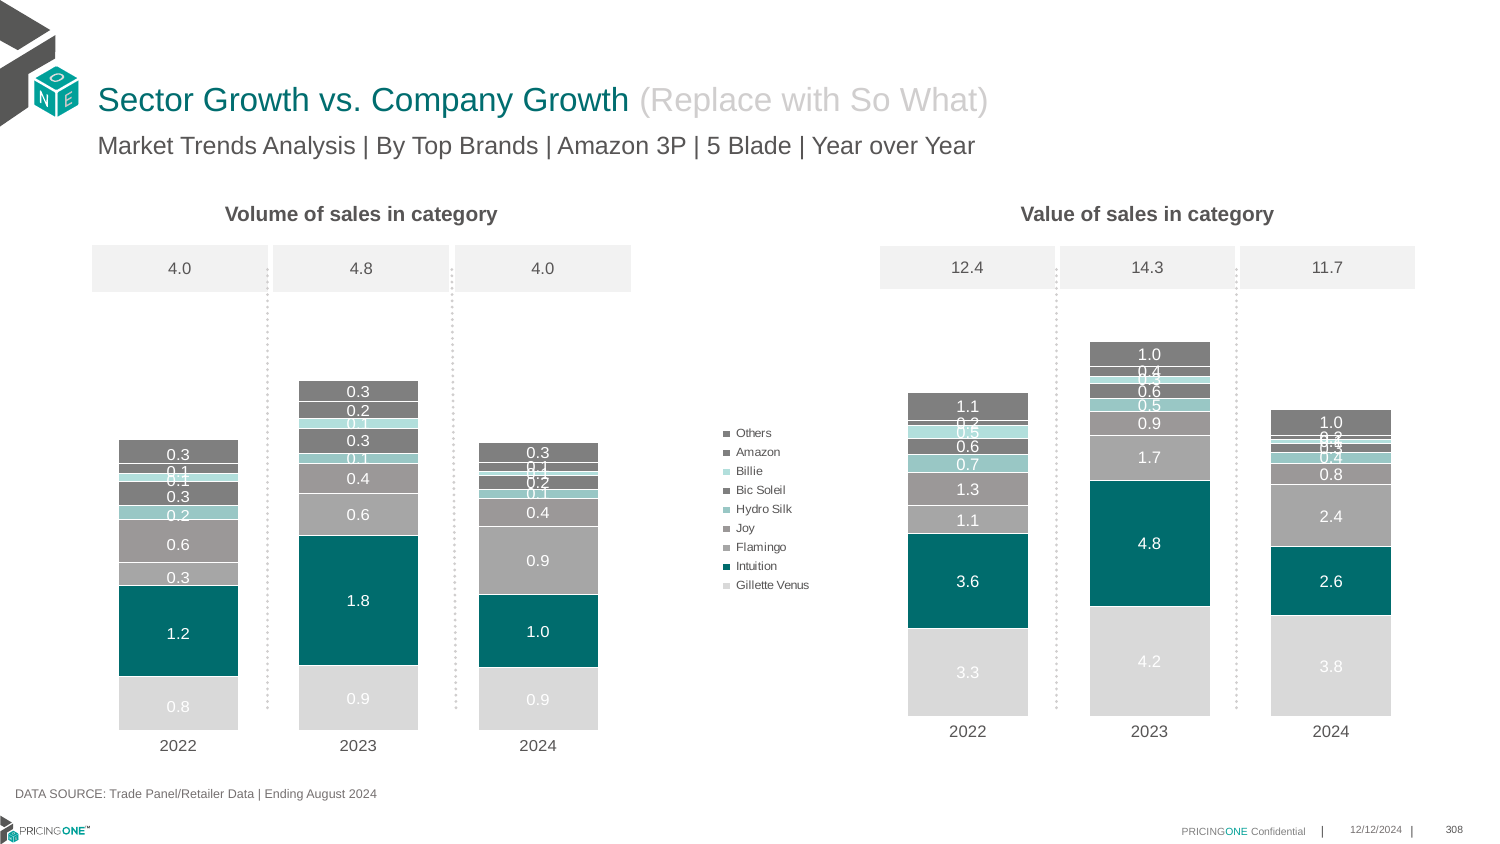

# Sector Growth vs. Company Growth (Replace with So What)
Market Trends Analysis | By Top Brands | Amazon 3P | 5 Blade | Year over Year
| Value of sales in category |  |  |
| --- | --- | --- |
| 12.4 | 14.3 | 11.7 |
| Volume of sales in category |  |  |
| --- | --- | --- |
| 4.0 | 4.8 | 4.0 |

### Chart

| Category | Gillette Venus | Intuition | Flamingo | Joy | Hydro Silk | Bic Soleil | Billie | Amazon | Others |
|---|---|---|---|---|---|---|---|---|---|
| 2022 | 3.348141 | 3.617971 | 1.066596 | 1.26321 | 0.695554 | 0.634231 | 0.475216 | 0.211237 | 1.069172 |
| 2023 | 4.186301 | 4.833323 | 1.716804 | 0.886415 | 0.510061 | 0.593473 | 0.267769 | 0.354529 | 0.981023 |
| 2024 | 3.83 | 2.635534 | 2.383095 | 0.821049 | 0.405323 | 0.344254 | 0.143949 | 0.177445 | 0.96706 |

### Chart

| Category | Gillette Venus | Intuition | Flamingo | Joy | Hydro Silk | Bic Soleil | Billie | Amazon | Others |
|---|---|---|---|---|---|---|---|---|---|
| 2022 | 0.755969 | 1.247152 | 0.317999 | 0.594442 | 0.199087 | 0.338461 | 0.104134 | 0.138703 | 0.333171 |
| 2023 | 0.902625 | 1.800602 | 0.581858 | 0.408345 | 0.147662 | 0.346002 | 0.128382 | 0.236245 | 0.289206 |
| 2024 | 0.868393 | 1.020669 | 0.935407 | 0.395362 | 0.119795 | 0.188895 | 0.061632 | 0.120758 | 0.271754 |
DATA SOURCE: Trade Panel/Retailer Data | Ending August 2024

12/12/2024
308